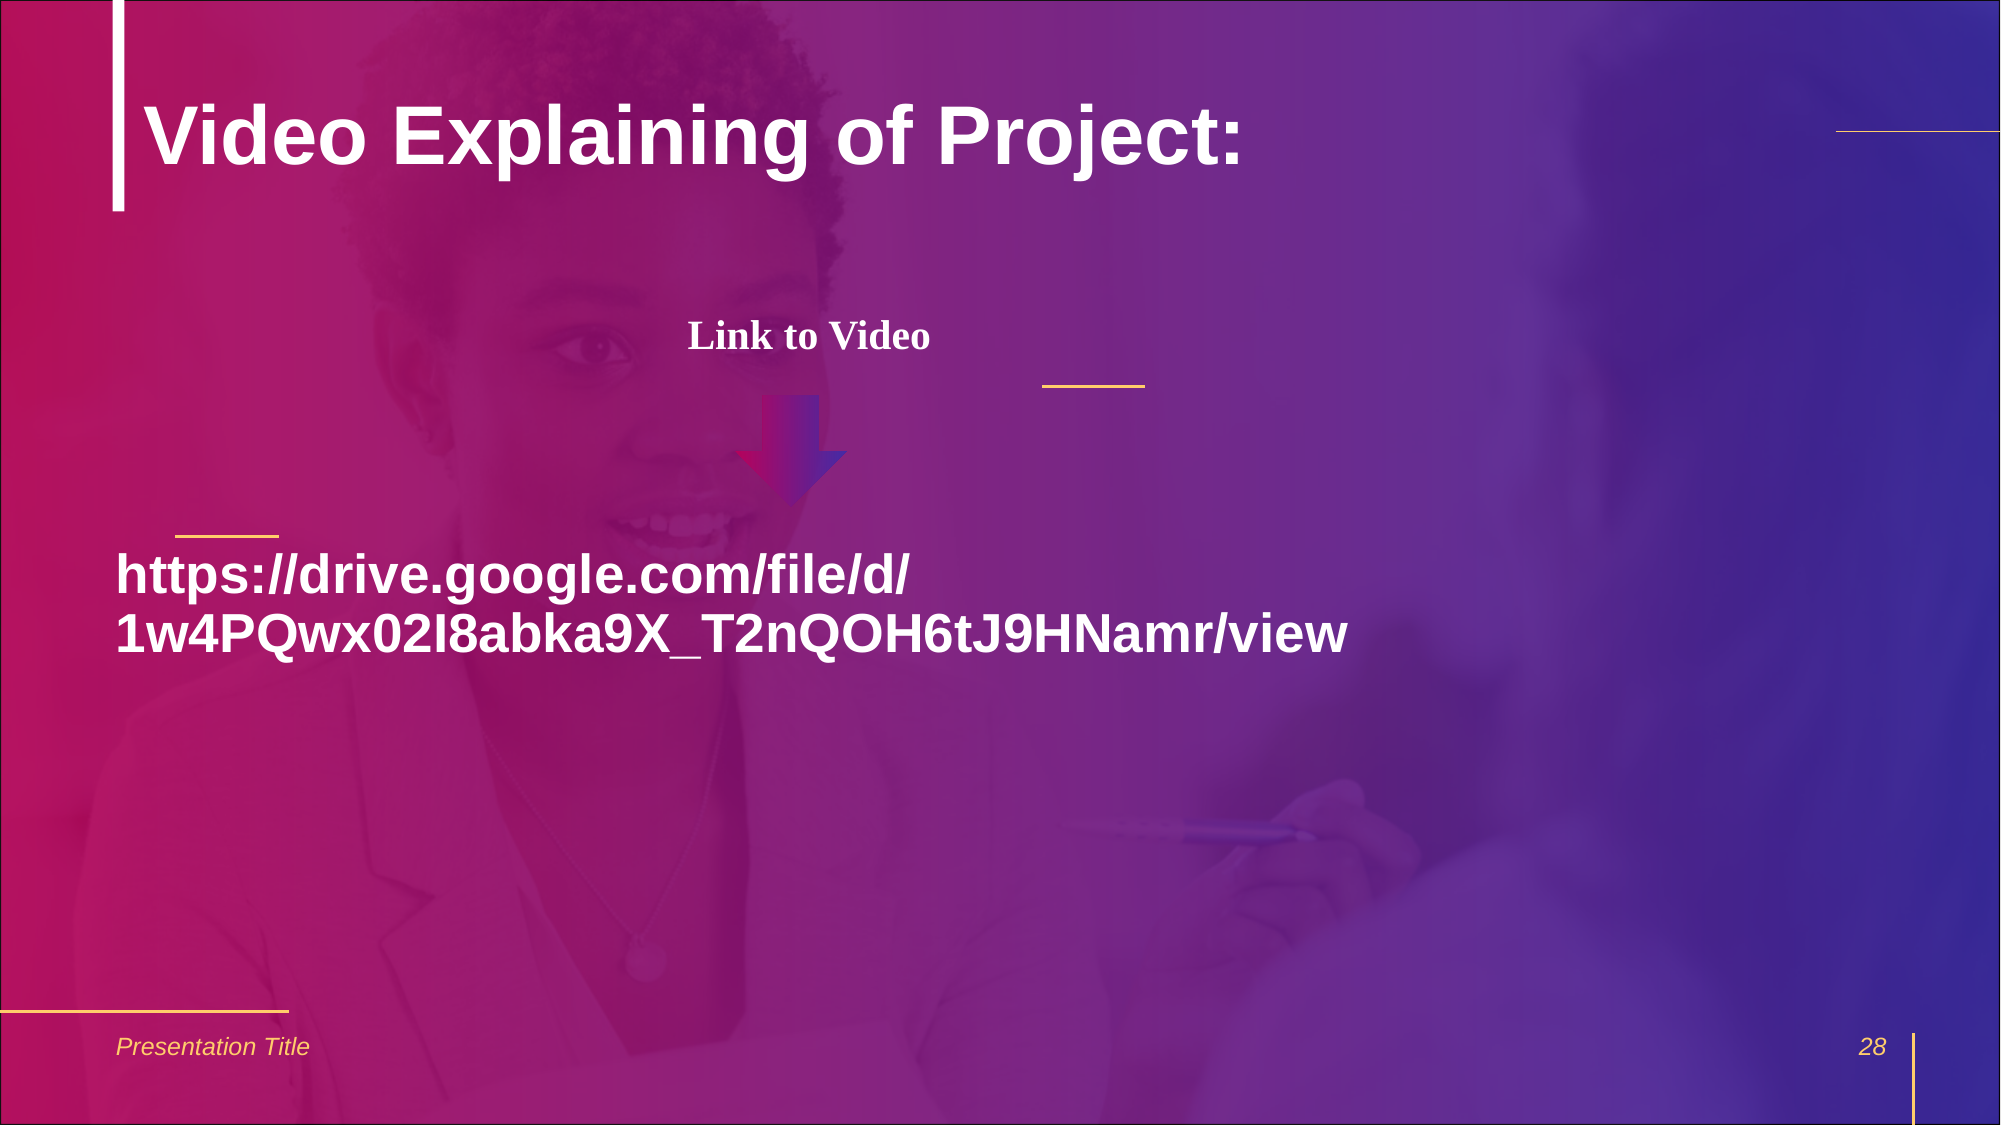

# Video Explaining of Project:
Link to Video

https://drive.google.com/file/d/1w4PQwx02I8abka9X_T2nQOH6tJ9HNamr/view
Presentation Title
28